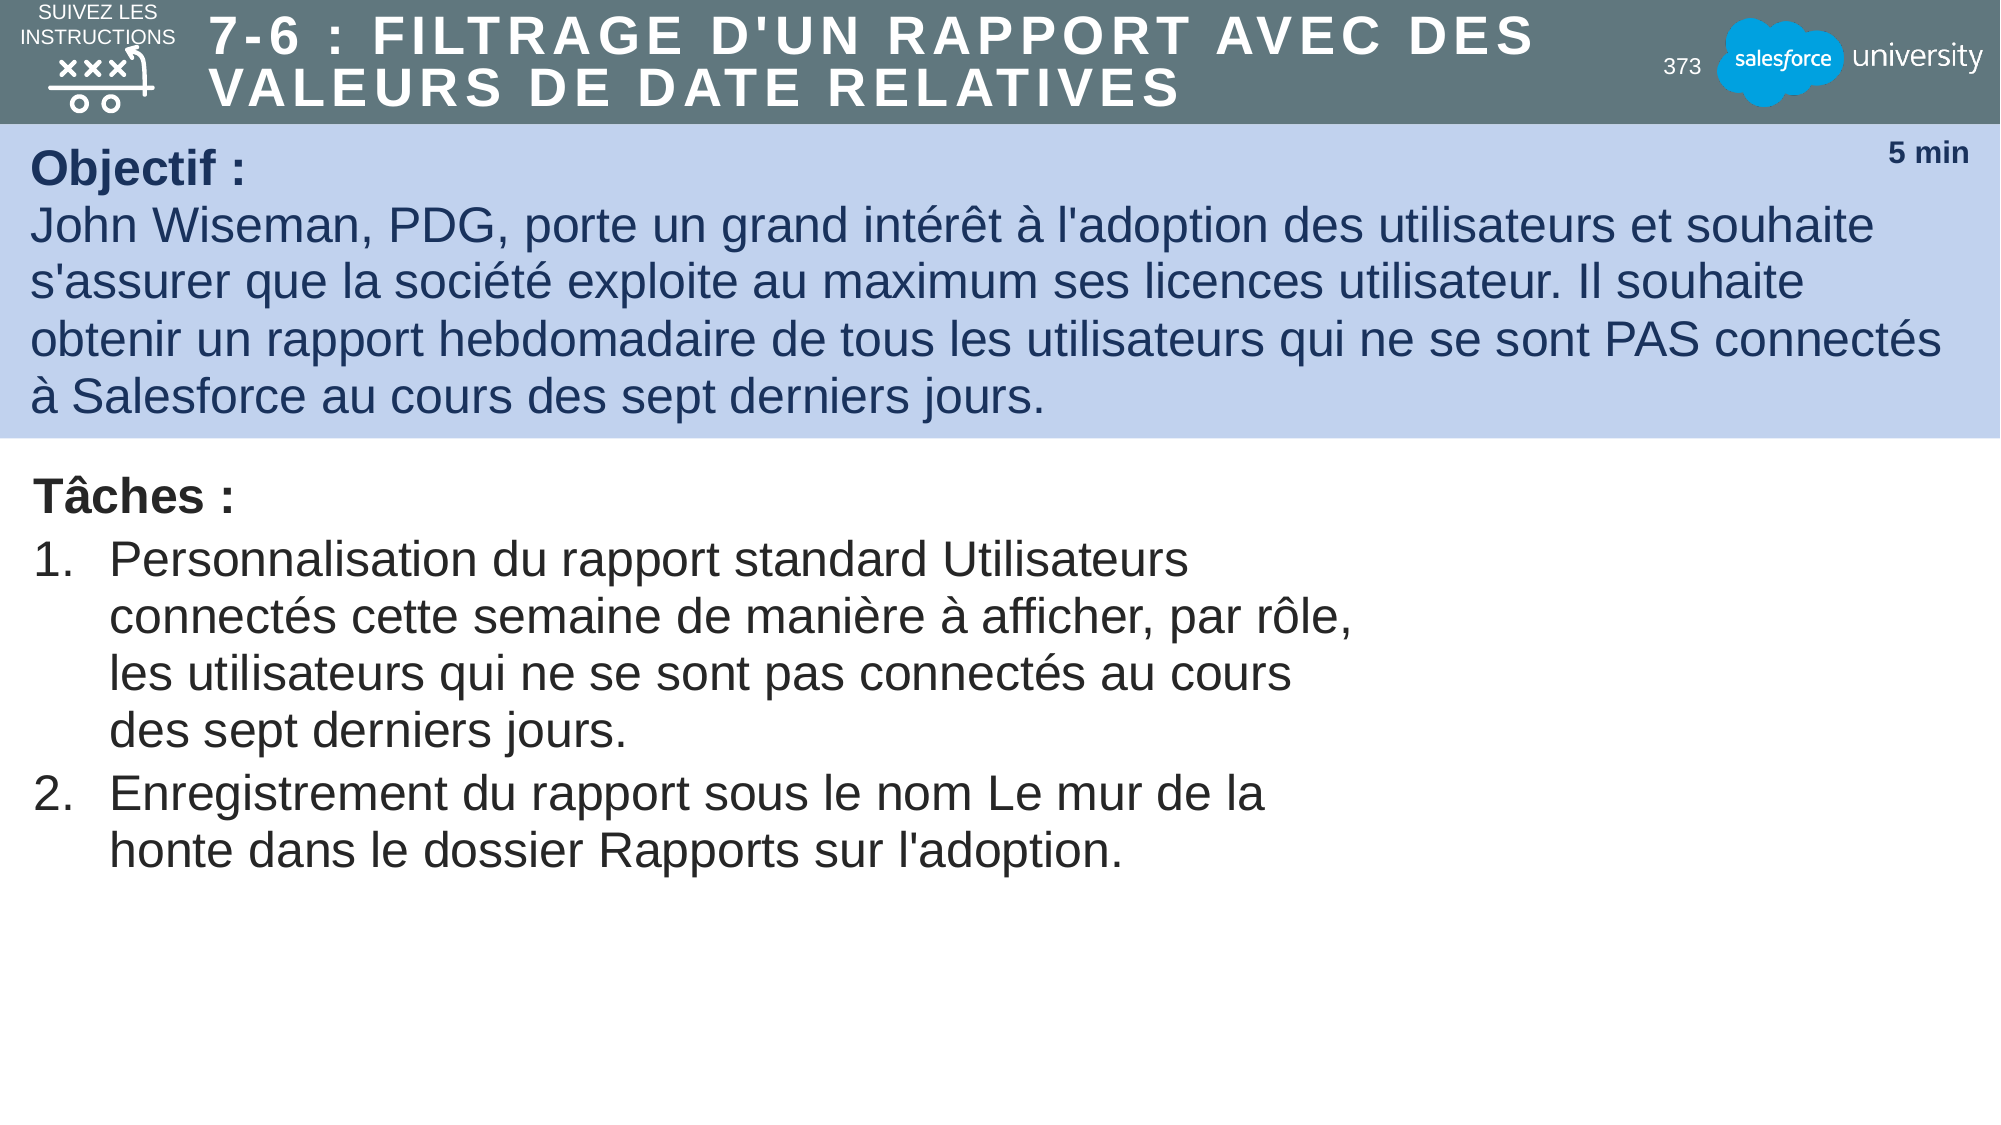

Suivez les instructions
# 7-6 : Filtrage d'un rapport avec des valeurs de date relatives
373
Objectif :
John Wiseman, PDG, porte un grand intérêt à l'adoption des utilisateurs et souhaite s'assurer que la société exploite au maximum ses licences utilisateur. Il souhaite obtenir un rapport hebdomadaire de tous les utilisateurs qui ne se sont PAS connectés à Salesforce au cours des sept derniers jours.
5 min
Tâches :
Personnalisation du rapport standard Utilisateurs connectés cette semaine de manière à afficher, par rôle, les utilisateurs qui ne se sont pas connectés au cours des sept derniers jours.
Enregistrement du rapport sous le nom Le mur de la honte dans le dossier Rapports sur l'adoption.